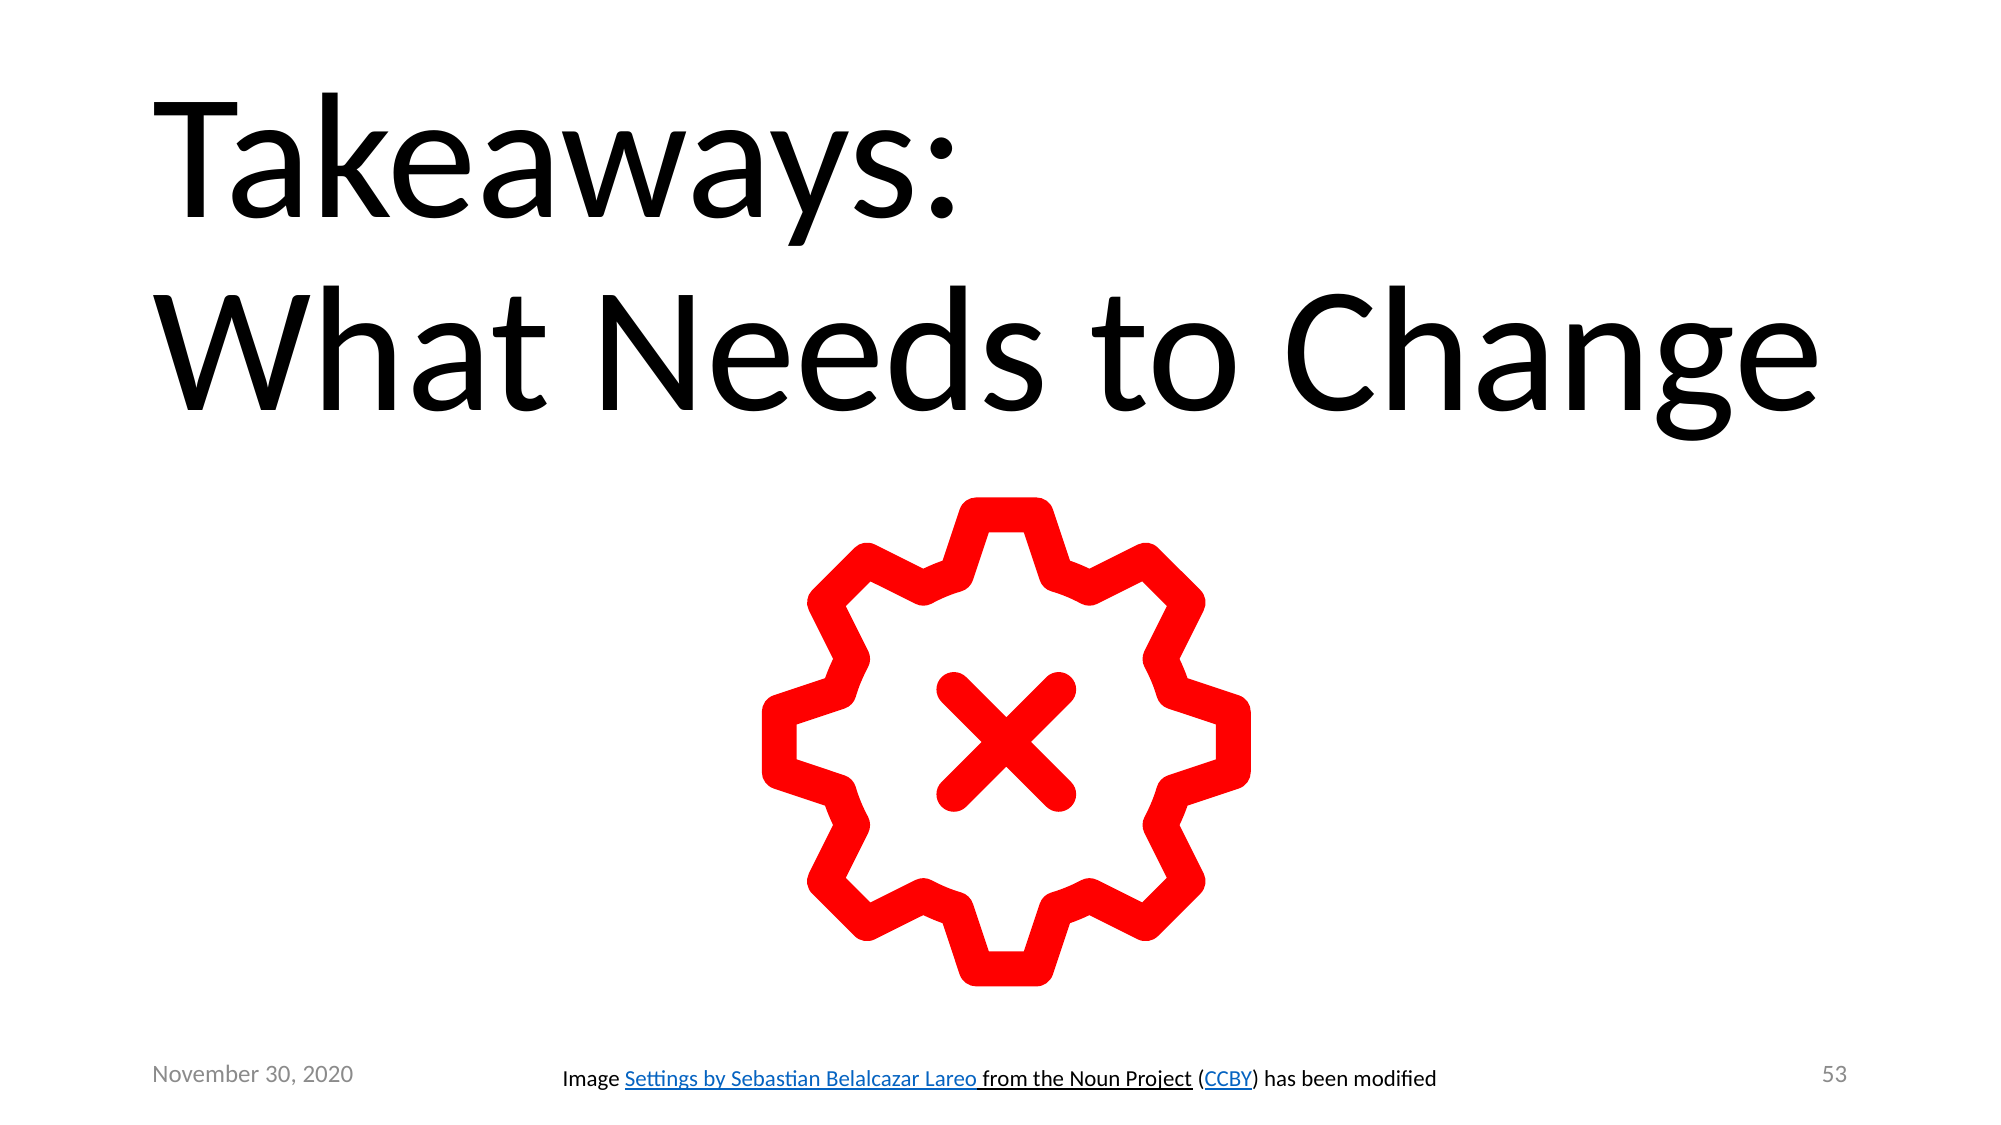

# Takeaways: What Needs to Change

November 30, 2020
53
Image Settings by Sebastian Belalcazar Lareo from the Noun Project (CCBY) has been modified